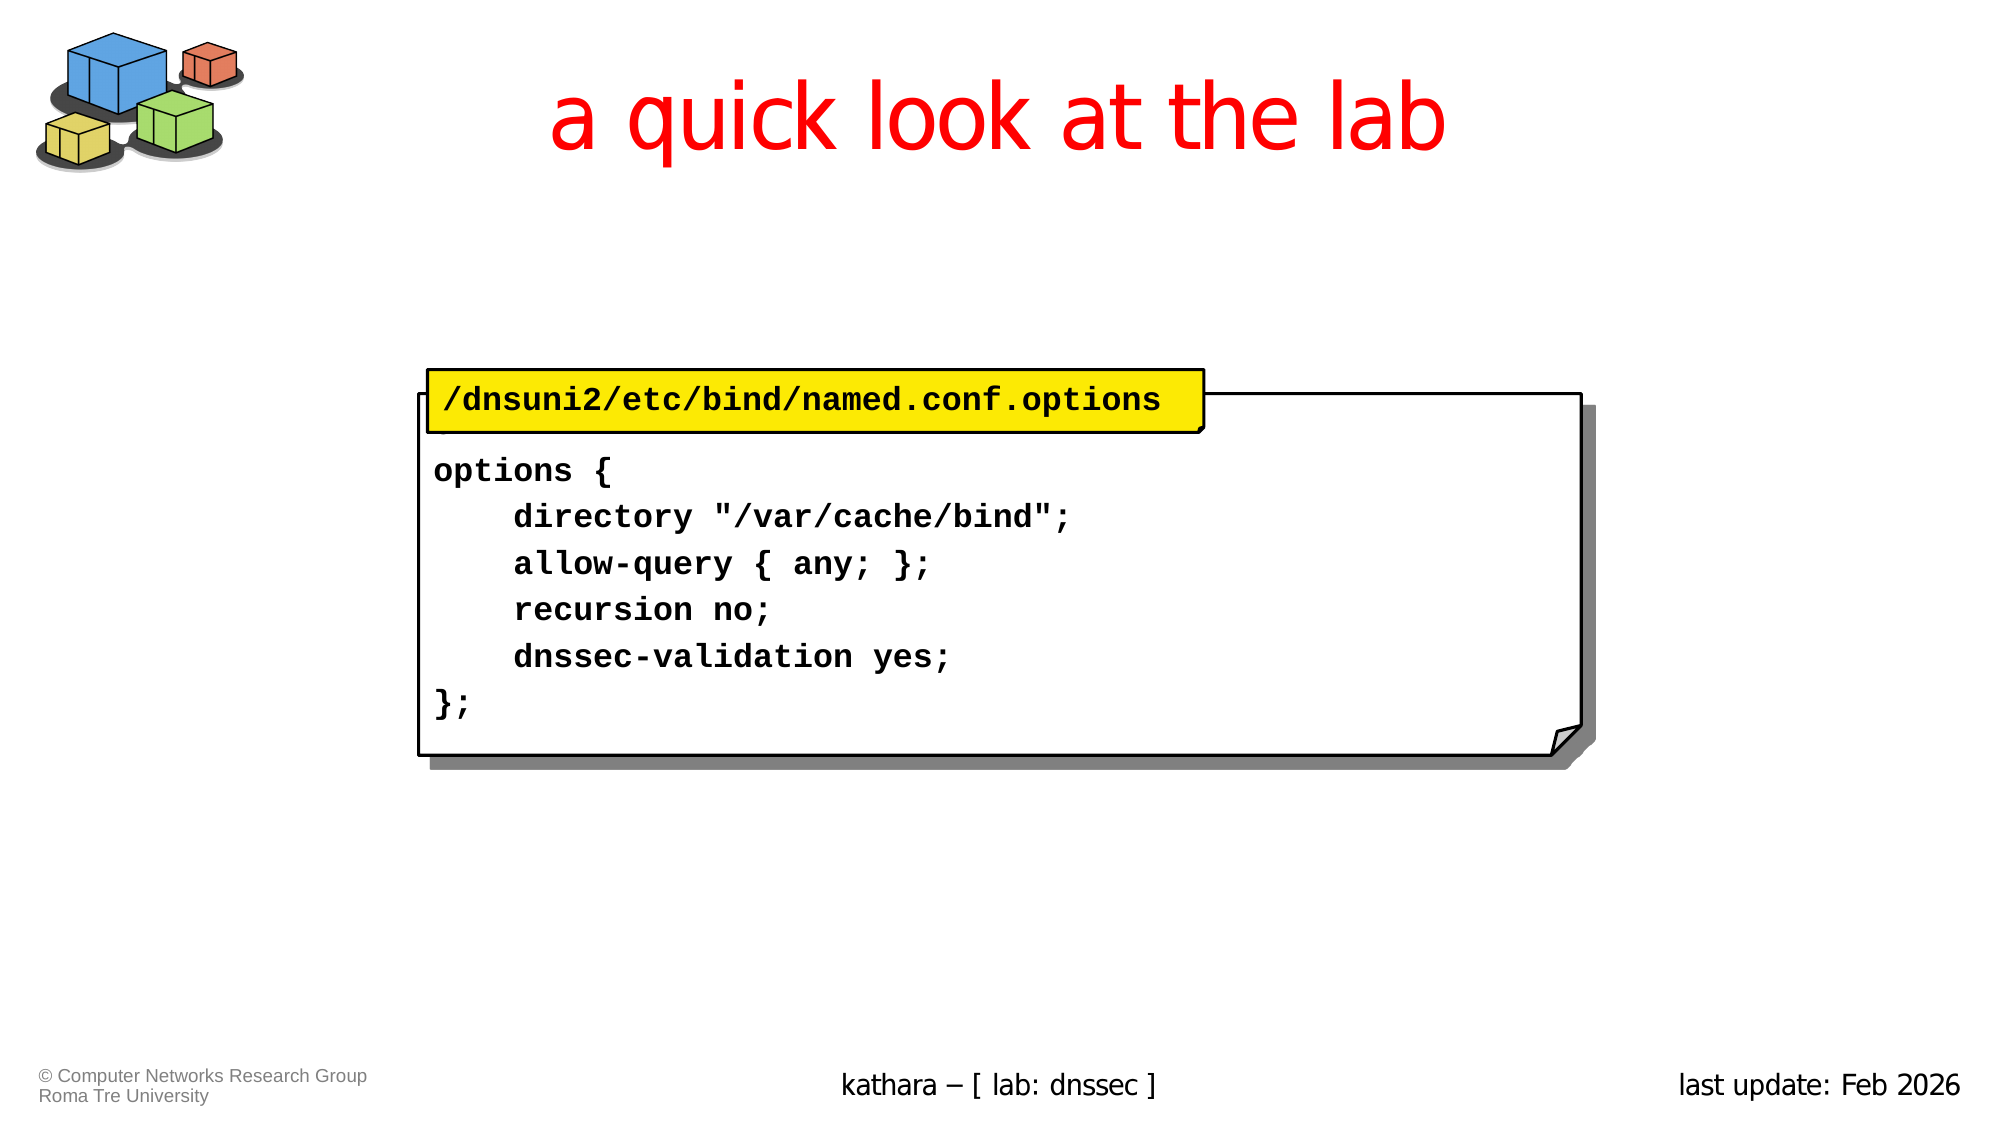

# a quick look at the lab
/dnsuni2/etc/bind/named.conf.options
O
options {
    directory "/var/cache/bind";
    allow-query { any; };
    recursion no;
    dnssec-validation yes;
};
kathara – [ lab: dnssec ]
last update: Feb 2026